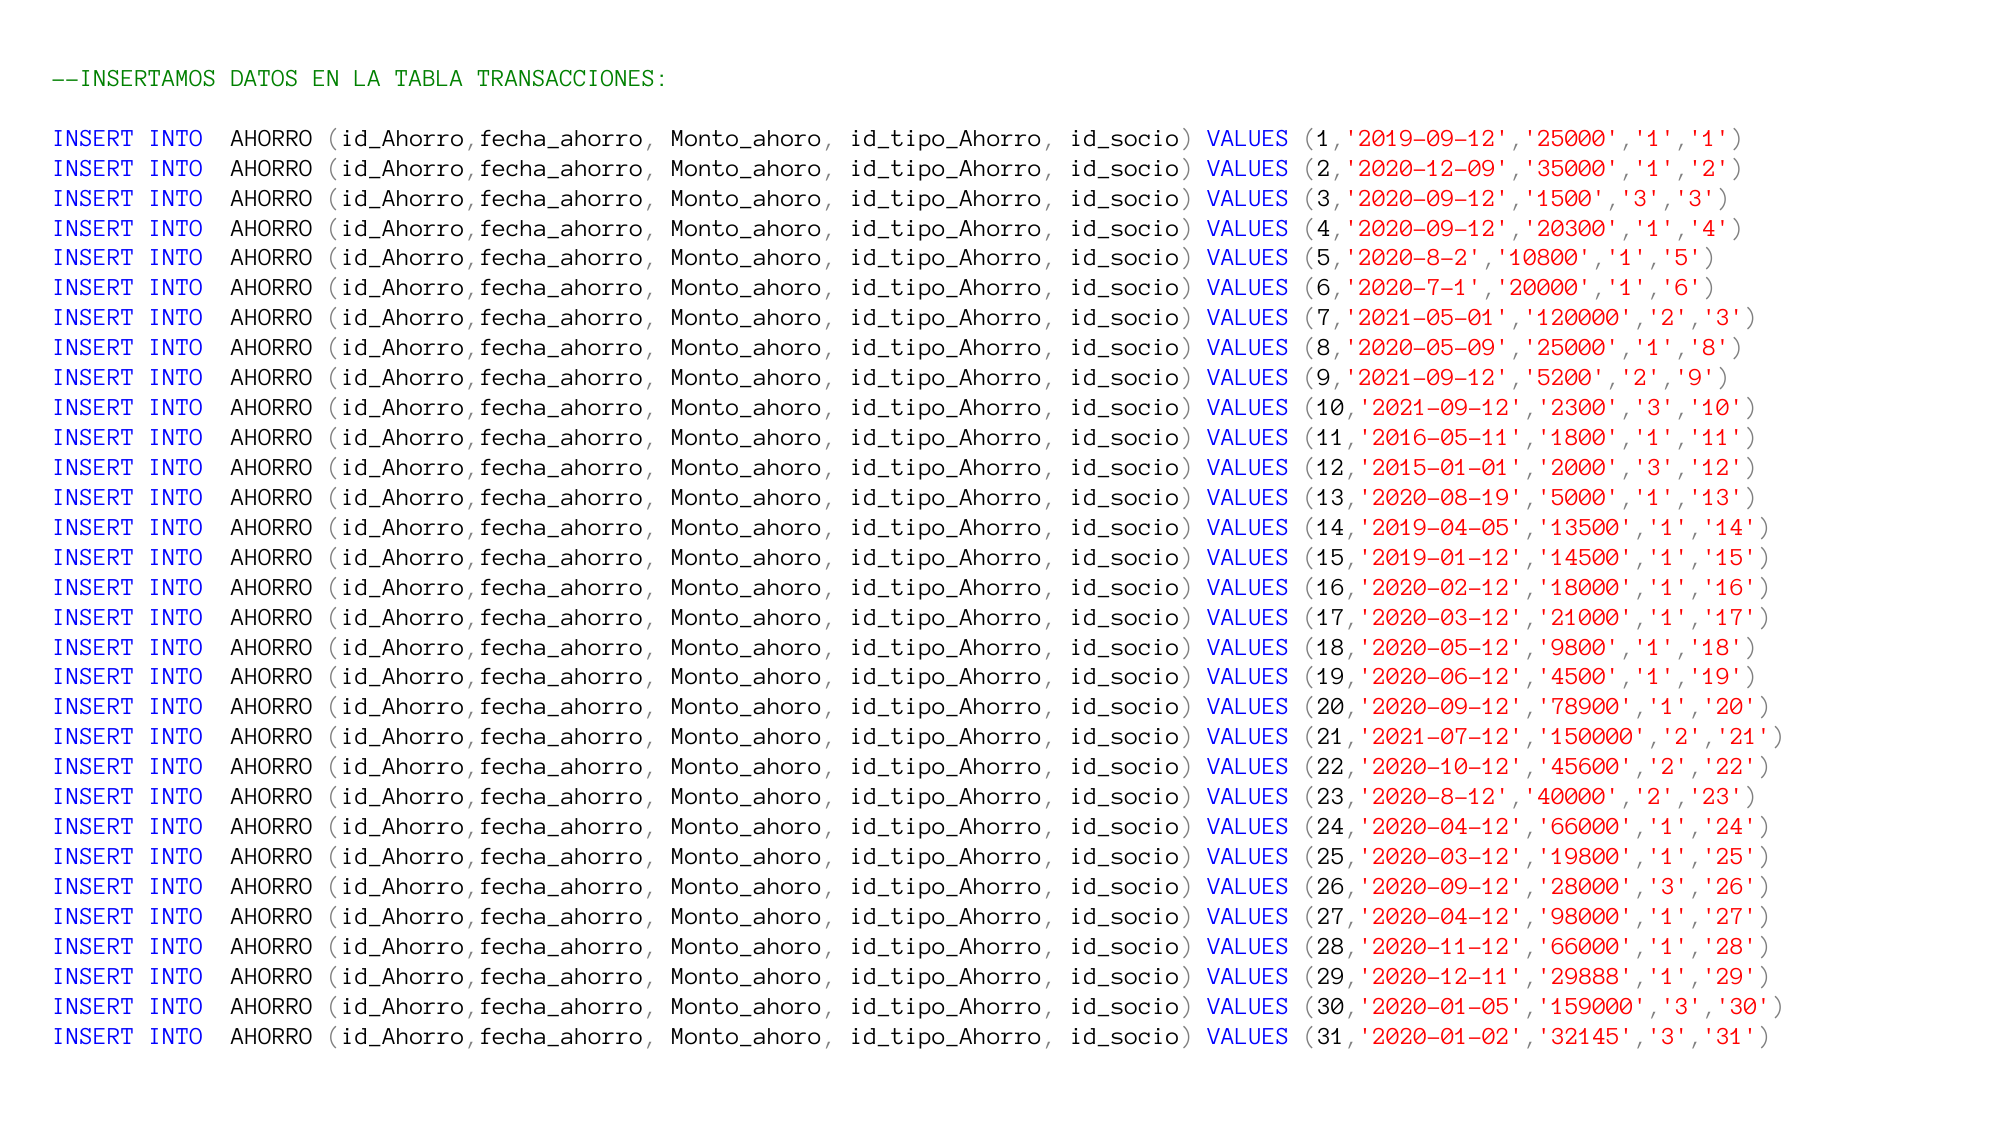

--INSERTAMOS DATOS EN LA TABLA TRANSACCIONES:

INSERT INTO  AHORRO (id_Ahorro,fecha_ahorro, Monto_ahoro, id_tipo_Ahorro, id_socio) VALUES (1,'2019-09-12','25000','1','1')
INSERT INTO  AHORRO (id_Ahorro,fecha_ahorro, Monto_ahoro, id_tipo_Ahorro, id_socio) VALUES (2,'2020-12-09','35000','1','2')
INSERT INTO  AHORRO (id_Ahorro,fecha_ahorro, Monto_ahoro, id_tipo_Ahorro, id_socio) VALUES (3,'2020-09-12','1500','3','3')
INSERT INTO  AHORRO (id_Ahorro,fecha_ahorro, Monto_ahoro, id_tipo_Ahorro, id_socio) VALUES (4,'2020-09-12','20300','1','4')
INSERT INTO  AHORRO (id_Ahorro,fecha_ahorro, Monto_ahoro, id_tipo_Ahorro, id_socio) VALUES (5,'2020-8-2','10800','1','5')
INSERT INTO  AHORRO (id_Ahorro,fecha_ahorro, Monto_ahoro, id_tipo_Ahorro, id_socio) VALUES (6,'2020-7-1','20000','1','6')
INSERT INTO  AHORRO (id_Ahorro,fecha_ahorro, Monto_ahoro, id_tipo_Ahorro, id_socio) VALUES (7,'2021-05-01','120000','2','3')
INSERT INTO  AHORRO (id_Ahorro,fecha_ahorro, Monto_ahoro, id_tipo_Ahorro, id_socio) VALUES (8,'2020-05-09','25000','1','8')
INSERT INTO  AHORRO (id_Ahorro,fecha_ahorro, Monto_ahoro, id_tipo_Ahorro, id_socio) VALUES (9,'2021-09-12','5200','2','9')
INSERT INTO  AHORRO (id_Ahorro,fecha_ahorro, Monto_ahoro, id_tipo_Ahorro, id_socio) VALUES (10,'2021-09-12','2300','3','10')
INSERT INTO  AHORRO (id_Ahorro,fecha_ahorro, Monto_ahoro, id_tipo_Ahorro, id_socio) VALUES (11,'2016-05-11','1800','1','11')
INSERT INTO  AHORRO (id_Ahorro,fecha_ahorro, Monto_ahoro, id_tipo_Ahorro, id_socio) VALUES (12,'2015-01-01','2000','3','12')
INSERT INTO  AHORRO (id_Ahorro,fecha_ahorro, Monto_ahoro, id_tipo_Ahorro, id_socio) VALUES (13,'2020-08-19','5000','1','13')
INSERT INTO  AHORRO (id_Ahorro,fecha_ahorro, Monto_ahoro, id_tipo_Ahorro, id_socio) VALUES (14,'2019-04-05','13500','1','14')
INSERT INTO  AHORRO (id_Ahorro,fecha_ahorro, Monto_ahoro, id_tipo_Ahorro, id_socio) VALUES (15,'2019-01-12','14500','1','15')
INSERT INTO  AHORRO (id_Ahorro,fecha_ahorro, Monto_ahoro, id_tipo_Ahorro, id_socio) VALUES (16,'2020-02-12','18000','1','16')
INSERT INTO  AHORRO (id_Ahorro,fecha_ahorro, Monto_ahoro, id_tipo_Ahorro, id_socio) VALUES (17,'2020-03-12','21000','1','17')
INSERT INTO  AHORRO (id_Ahorro,fecha_ahorro, Monto_ahoro, id_tipo_Ahorro, id_socio) VALUES (18,'2020-05-12','9800','1','18')
INSERT INTO  AHORRO (id_Ahorro,fecha_ahorro, Monto_ahoro, id_tipo_Ahorro, id_socio) VALUES (19,'2020-06-12','4500','1','19')
INSERT INTO  AHORRO (id_Ahorro,fecha_ahorro, Monto_ahoro, id_tipo_Ahorro, id_socio) VALUES (20,'2020-09-12','78900','1','20')
INSERT INTO  AHORRO (id_Ahorro,fecha_ahorro, Monto_ahoro, id_tipo_Ahorro, id_socio) VALUES (21,'2021-07-12','150000','2','21')
INSERT INTO  AHORRO (id_Ahorro,fecha_ahorro, Monto_ahoro, id_tipo_Ahorro, id_socio) VALUES (22,'2020-10-12','45600','2','22')
INSERT INTO  AHORRO (id_Ahorro,fecha_ahorro, Monto_ahoro, id_tipo_Ahorro, id_socio) VALUES (23,'2020-8-12','40000','2','23')
INSERT INTO  AHORRO (id_Ahorro,fecha_ahorro, Monto_ahoro, id_tipo_Ahorro, id_socio) VALUES (24,'2020-04-12','66000','1','24')
INSERT INTO  AHORRO (id_Ahorro,fecha_ahorro, Monto_ahoro, id_tipo_Ahorro, id_socio) VALUES (25,'2020-03-12','19800','1','25')
INSERT INTO  AHORRO (id_Ahorro,fecha_ahorro, Monto_ahoro, id_tipo_Ahorro, id_socio) VALUES (26,'2020-09-12','28000','3','26')
INSERT INTO  AHORRO (id_Ahorro,fecha_ahorro, Monto_ahoro, id_tipo_Ahorro, id_socio) VALUES (27,'2020-04-12','98000','1','27')
INSERT INTO  AHORRO (id_Ahorro,fecha_ahorro, Monto_ahoro, id_tipo_Ahorro, id_socio) VALUES (28,'2020-11-12','66000','1','28')
INSERT INTO  AHORRO (id_Ahorro,fecha_ahorro, Monto_ahoro, id_tipo_Ahorro, id_socio) VALUES (29,'2020-12-11','29888','1','29')
INSERT INTO  AHORRO (id_Ahorro,fecha_ahorro, Monto_ahoro, id_tipo_Ahorro, id_socio) VALUES (30,'2020-01-05','159000','3','30')
INSERT INTO  AHORRO (id_Ahorro,fecha_ahorro, Monto_ahoro, id_tipo_Ahorro, id_socio) VALUES (31,'2020-01-02','32145','3','31')